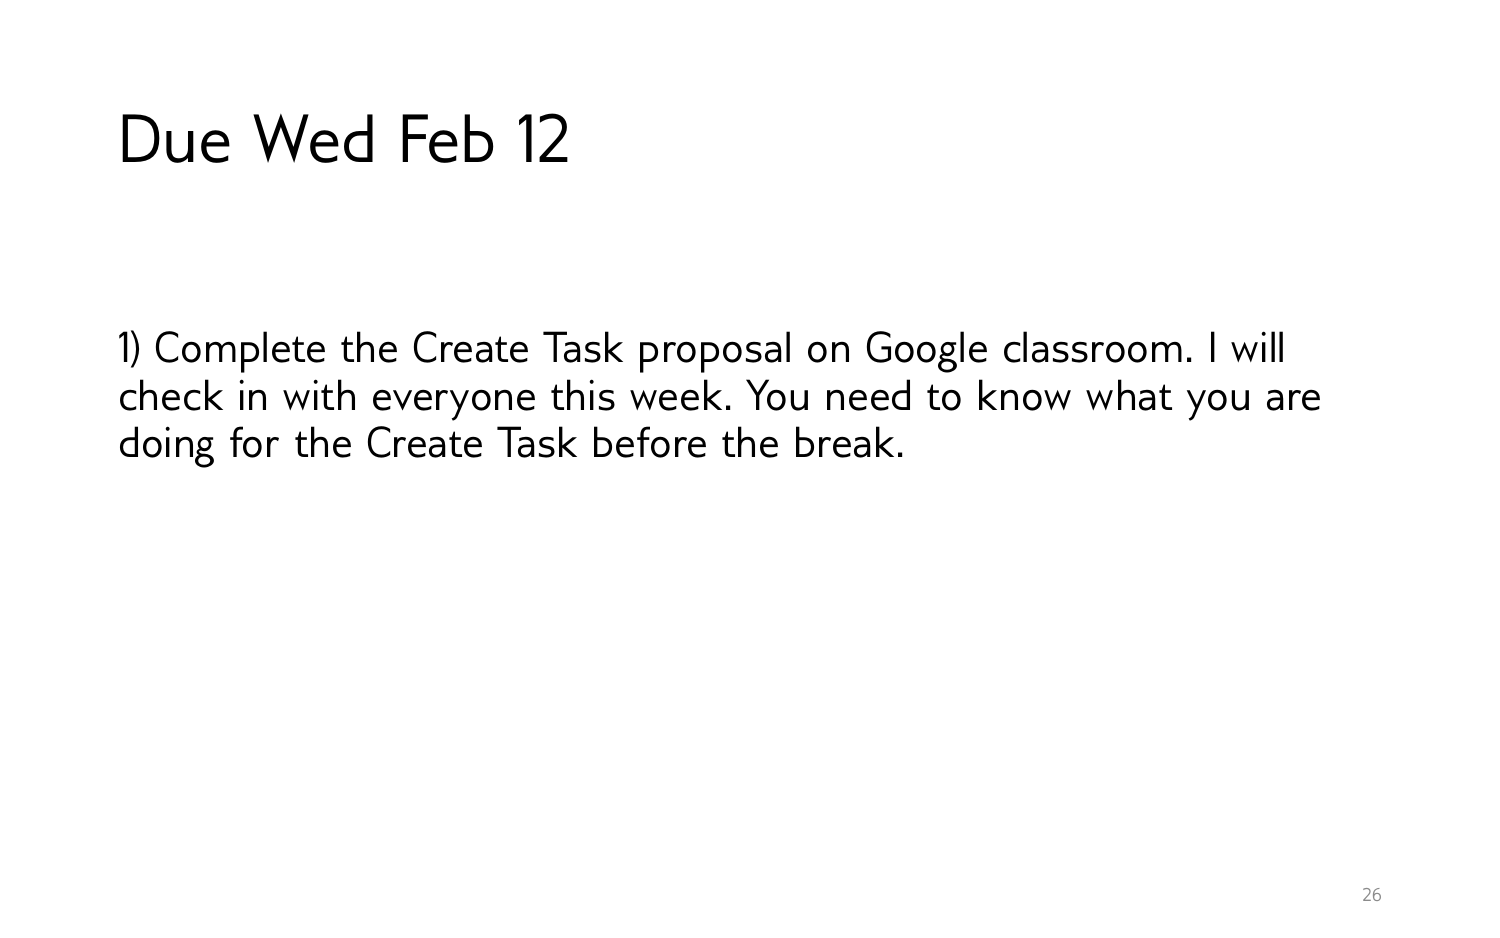

# Due Wed Feb 12

1) Complete the Create Task proposal on Google classroom. I will check in with everyone this week. You need to know what you are doing for the Create Task before the break.
26